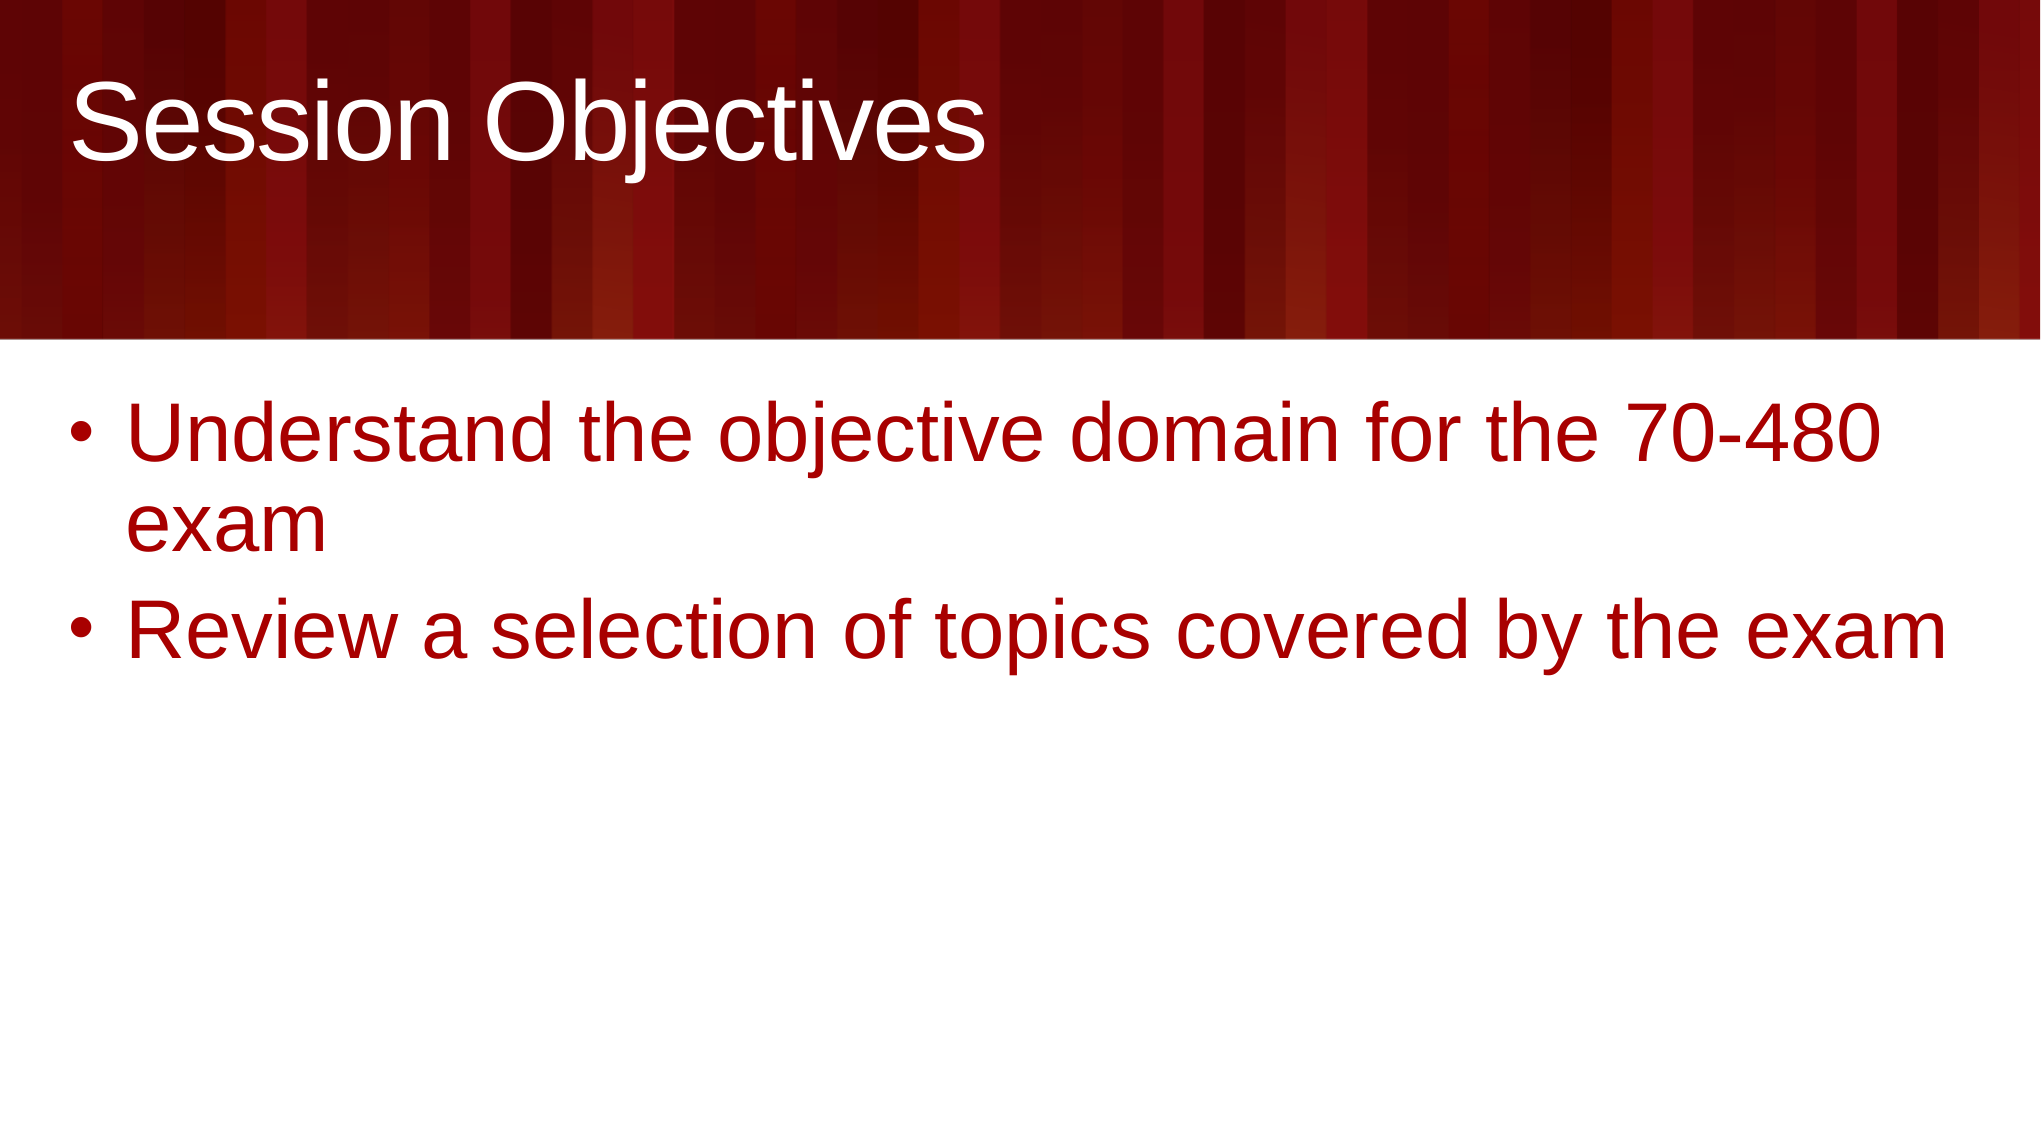

# Session Objectives
Understand the objective domain for the 70-480 exam
Review a selection of topics covered by the exam